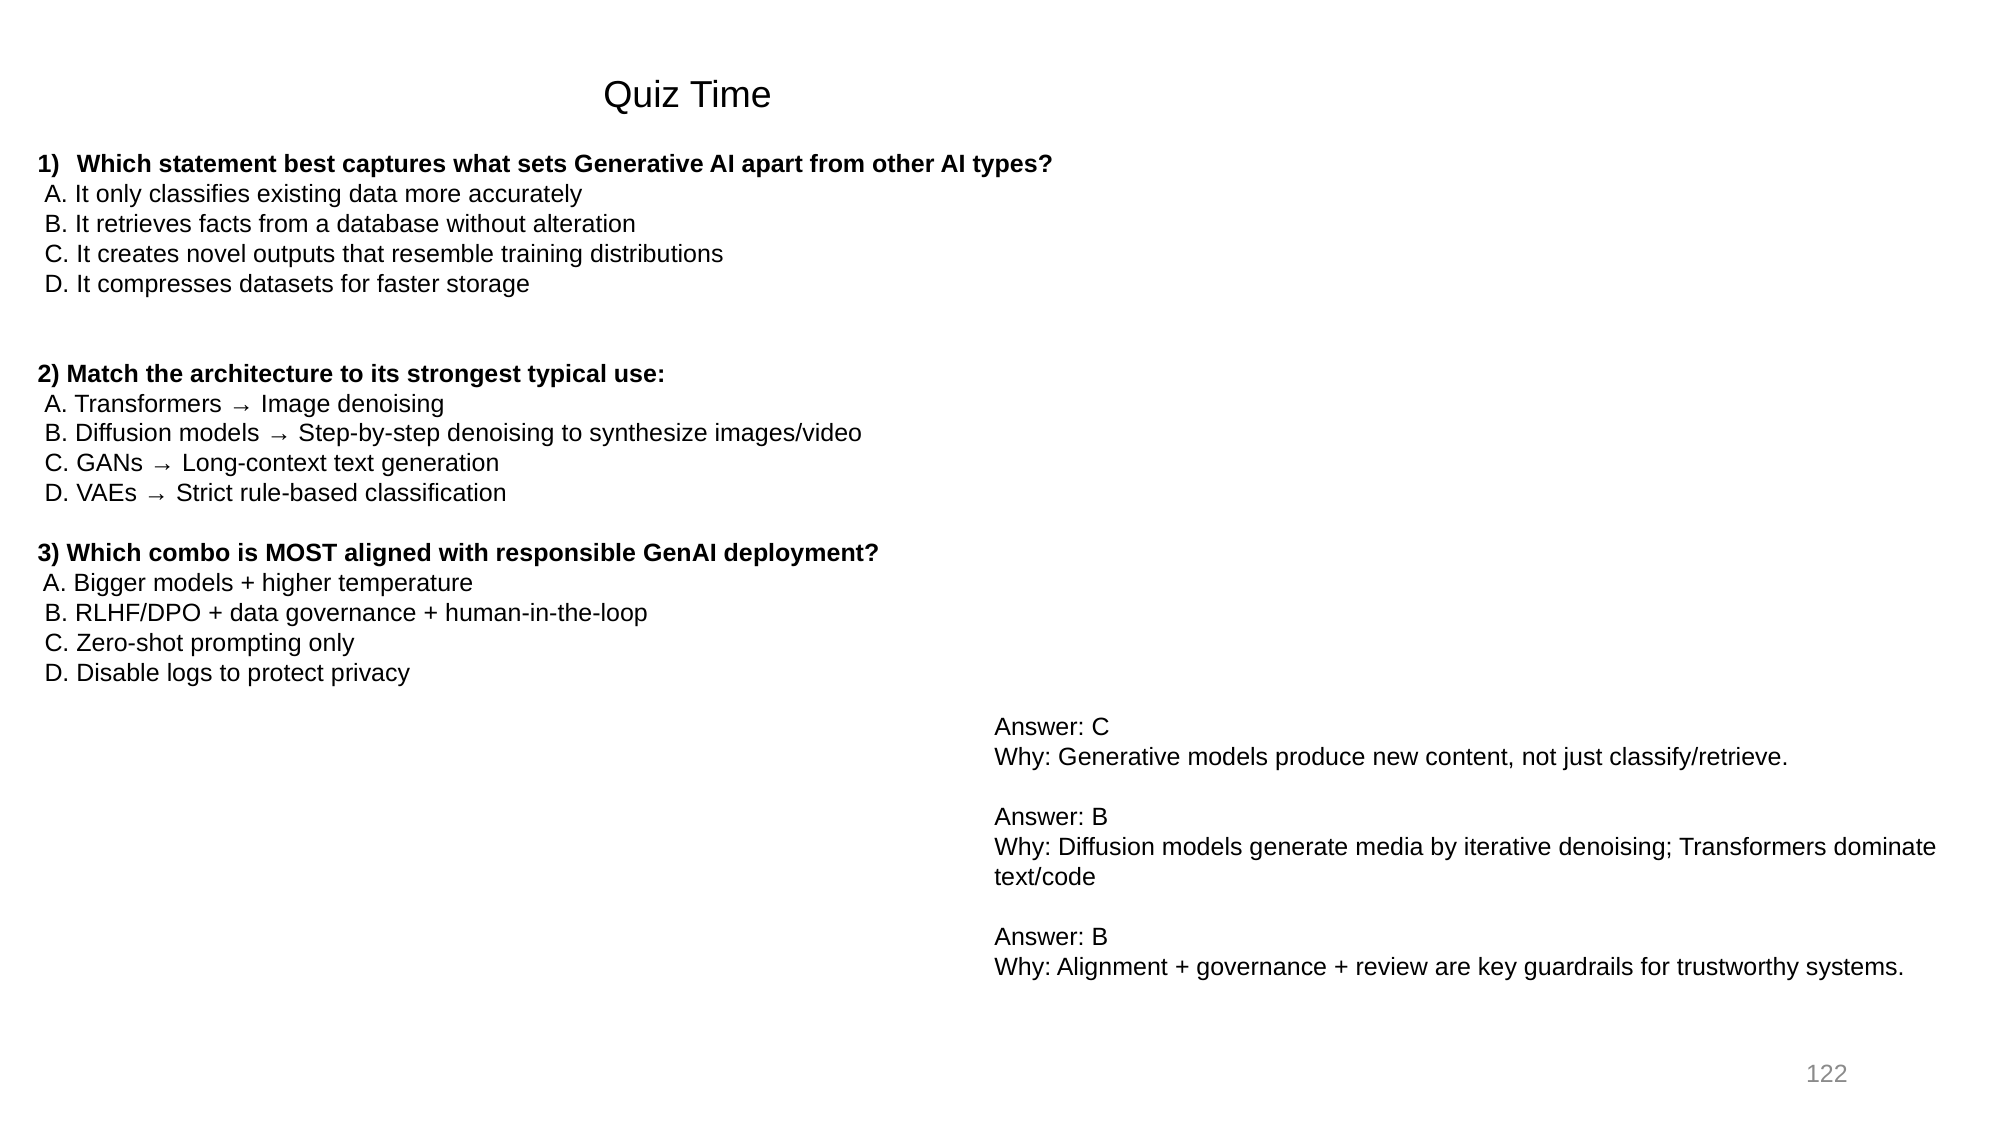

Quiz Time
Which statement best captures what sets Generative AI apart from other AI types?
 A. It only classifies existing data more accurately
 B. It retrieves facts from a database without alteration
 C. It creates novel outputs that resemble training distributions
 D. It compresses datasets for faster storage

2) Match the architecture to its strongest typical use:
 A. Transformers → Image denoising
 B. Diffusion models → Step-by-step denoising to synthesize images/video
 C. GANs → Long-context text generation
 D. VAEs → Strict rule-based classification

3) Which combo is MOST aligned with responsible GenAI deployment?
 A. Bigger models + higher temperature
 B. RLHF/DPO + data governance + human-in-the-loop
 C. Zero-shot prompting only
 D. Disable logs to protect privacy

Answer: C
Why: Generative models produce new content, not just classify/retrieve.

Answer: B
Why: Diffusion models generate media by iterative denoising; Transformers dominate text/code

Answer: B
Why: Alignment + governance + review are key guardrails for trustworthy systems.
122